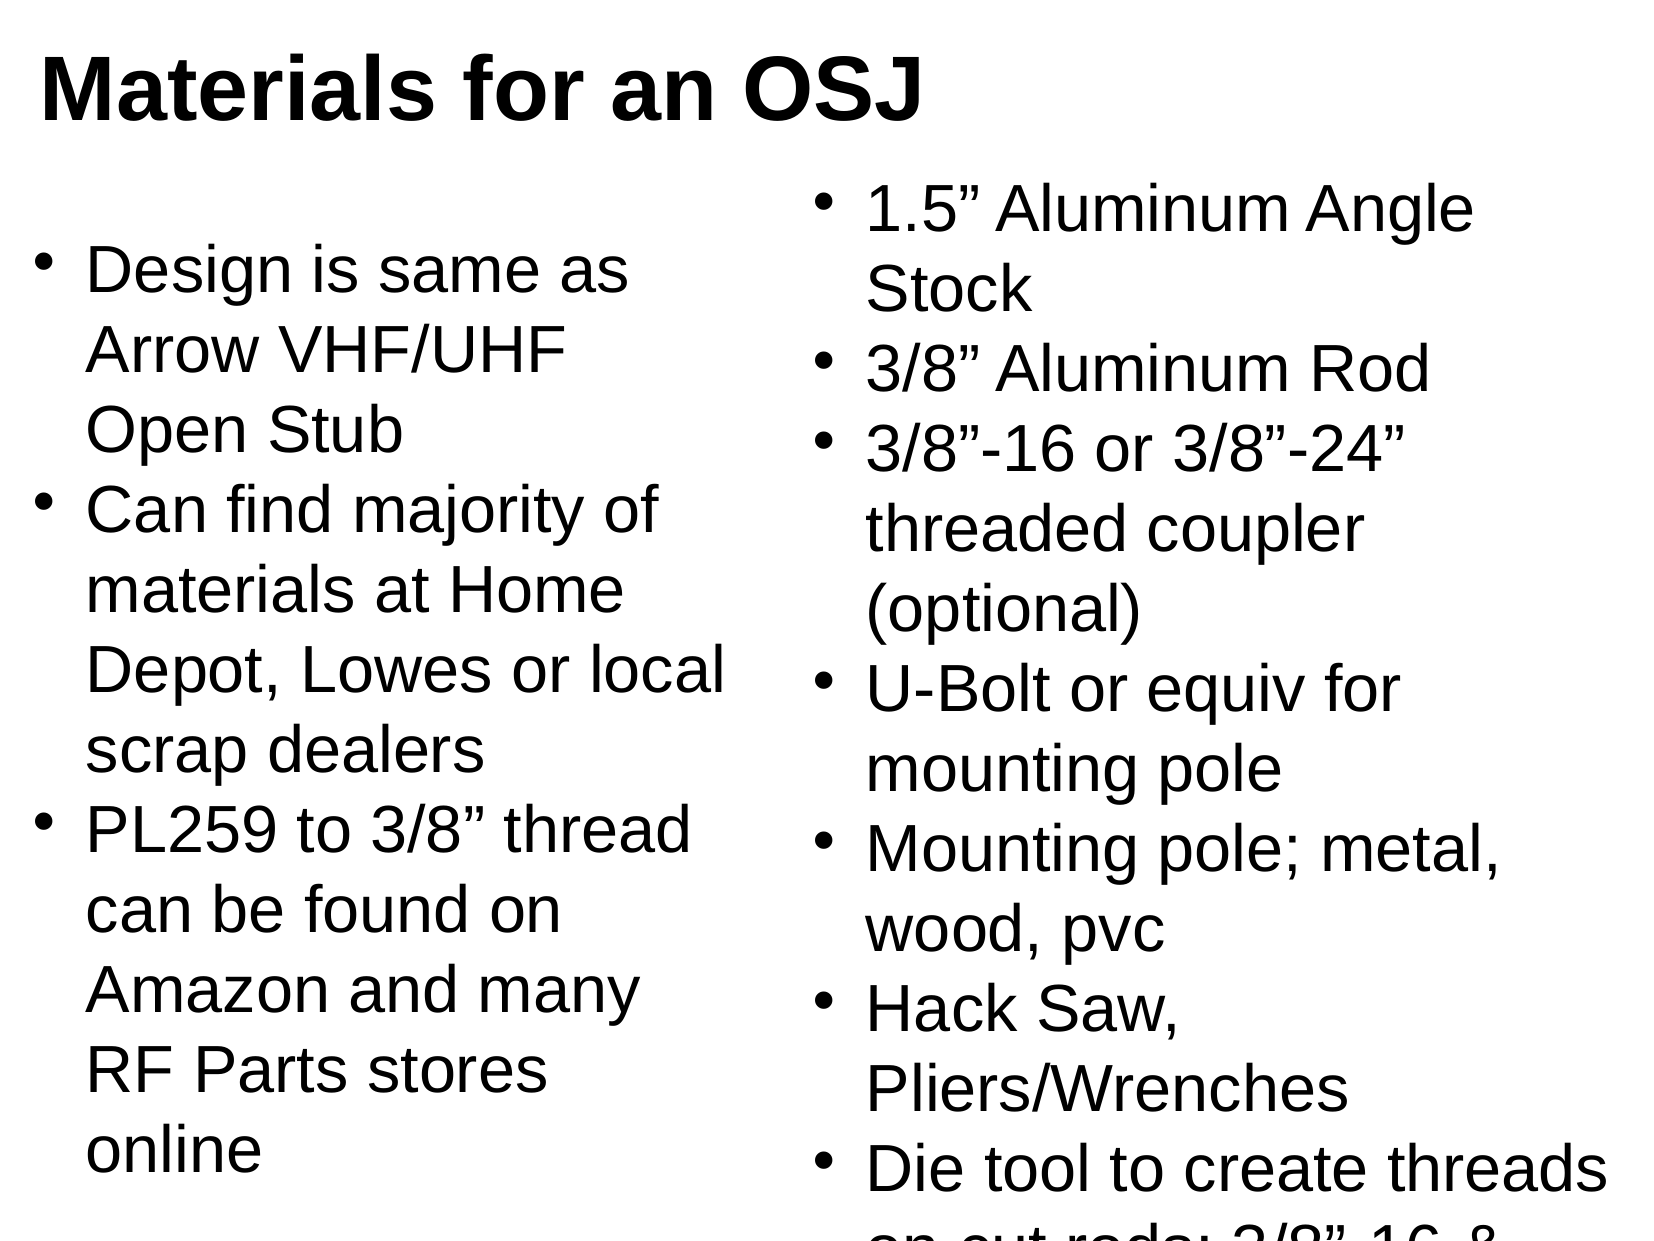

Materials for an OSJ
1.5” Aluminum Angle Stock
3/8” Aluminum Rod
3/8”-16 or 3/8”-24” threaded coupler (optional)
U-Bolt or equiv for mounting pole
Mounting pole; metal, wood, pvc
Hack Saw, Pliers/Wrenches
Die tool to create threads on cut rods; 3/8”-16 & 3/8”-24
Nuts and star/lock washers (optional)
Drill and bits
File and or Grinder
Design is same as Arrow VHF/UHF Open Stub
Can find majority of materials at Home Depot, Lowes or local scrap dealers
PL259 to 3/8” thread can be found on Amazon and many RF Parts stores online